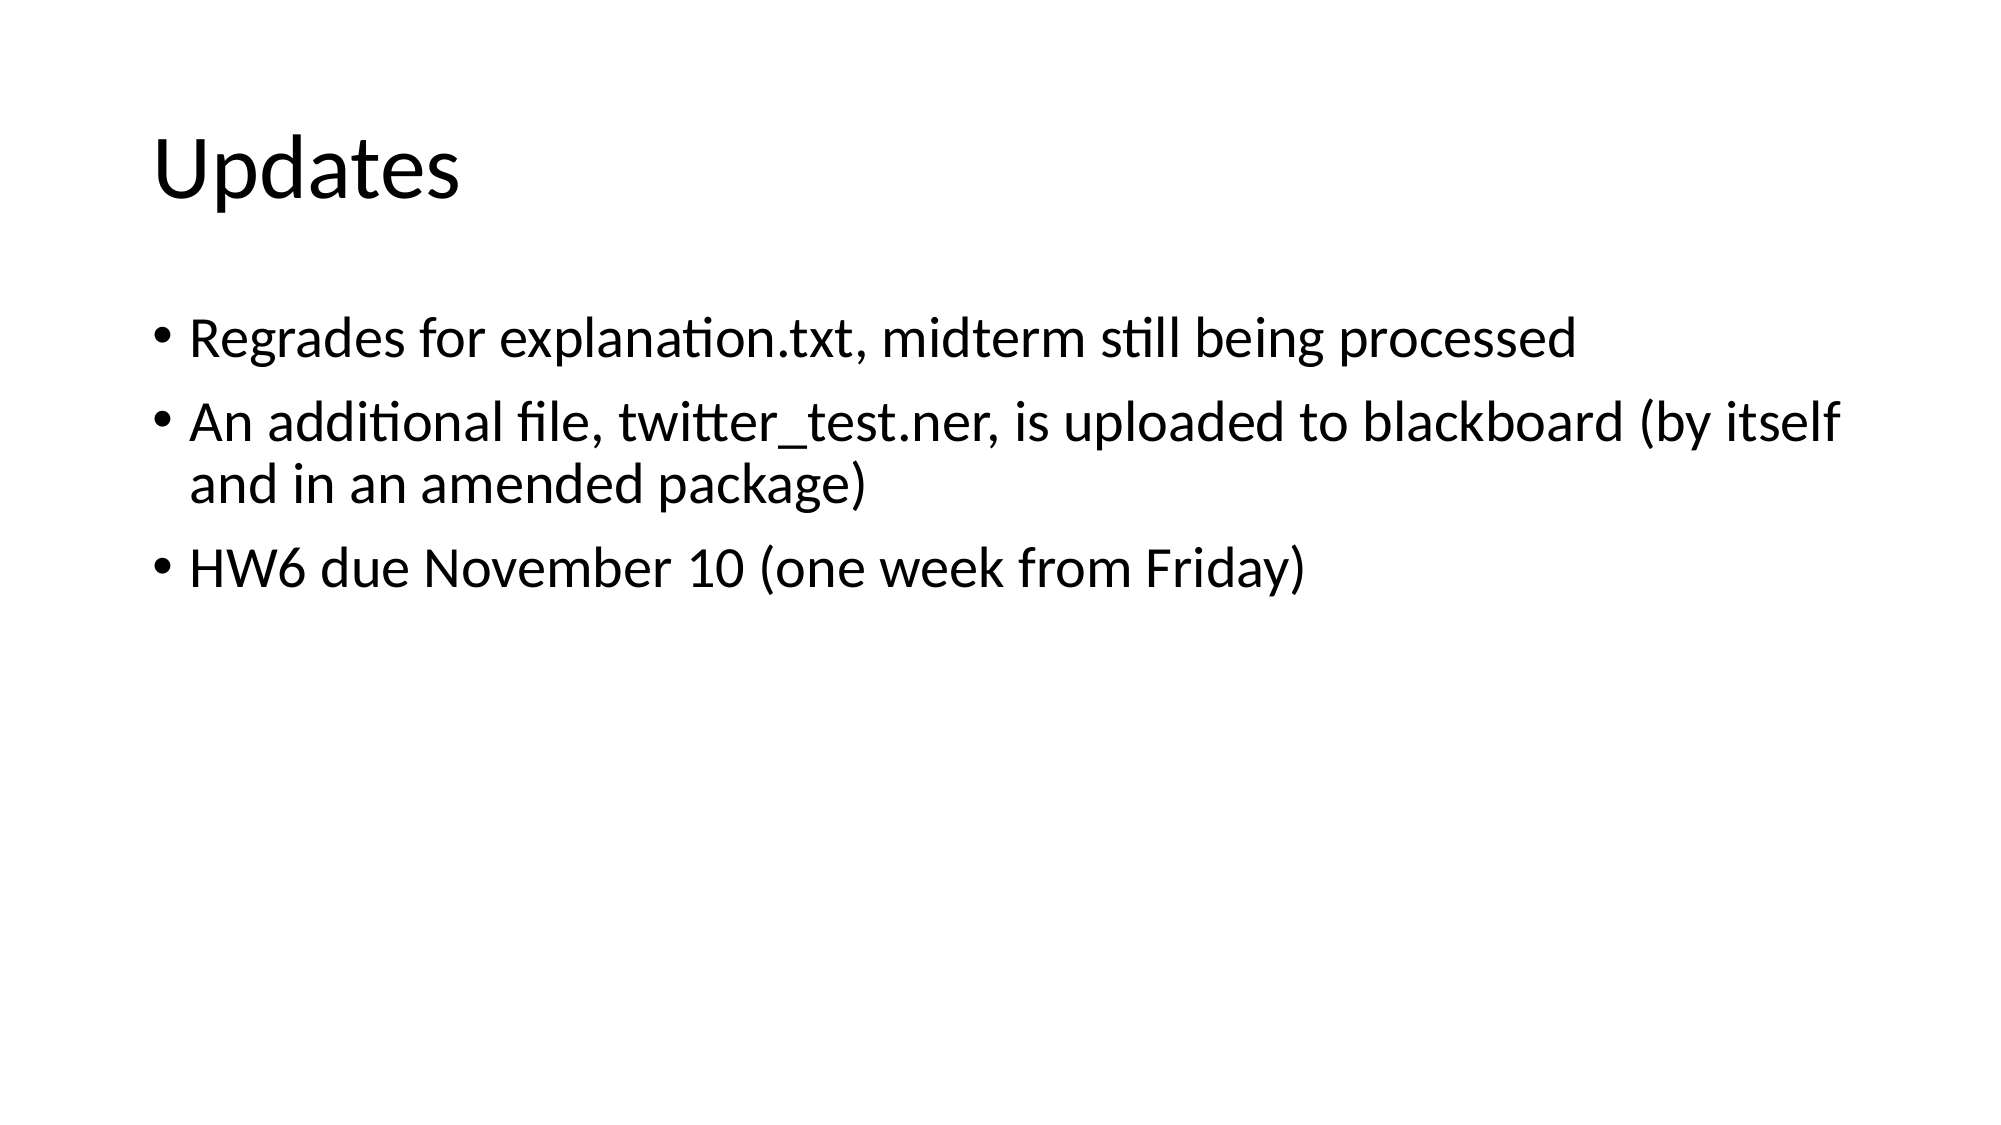

# Updates
Regrades for explanation.txt, midterm still being processed
An additional file, twitter_test.ner, is uploaded to blackboard (by itself and in an amended package)
HW6 due November 10 (one week from Friday)